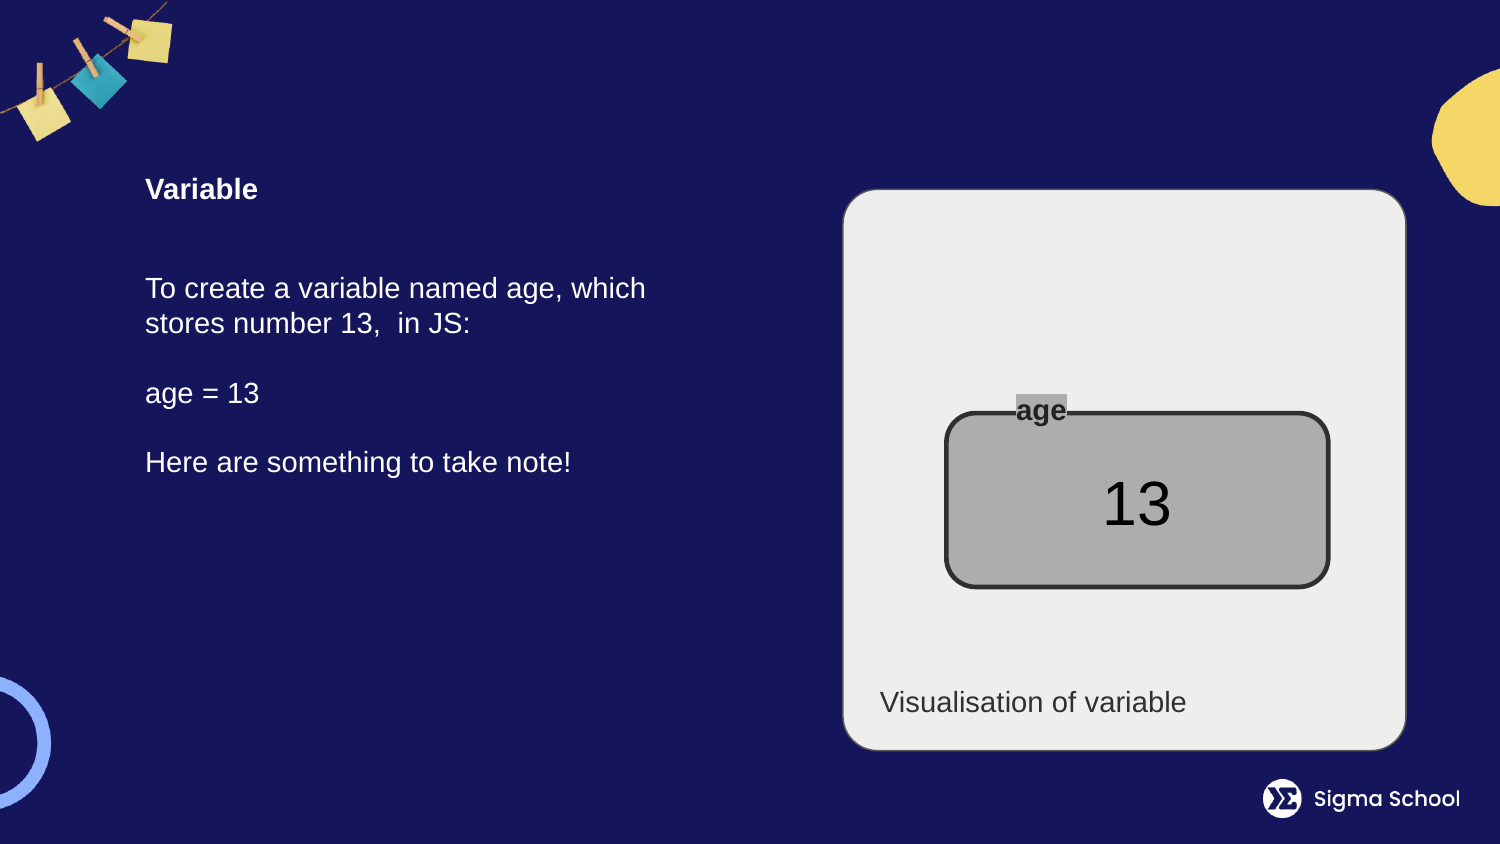

# Variable

To create a variable named age, which stores number 13,  in JS:

age = 13

Here are something to take note!
age
13
Visualisation of variable